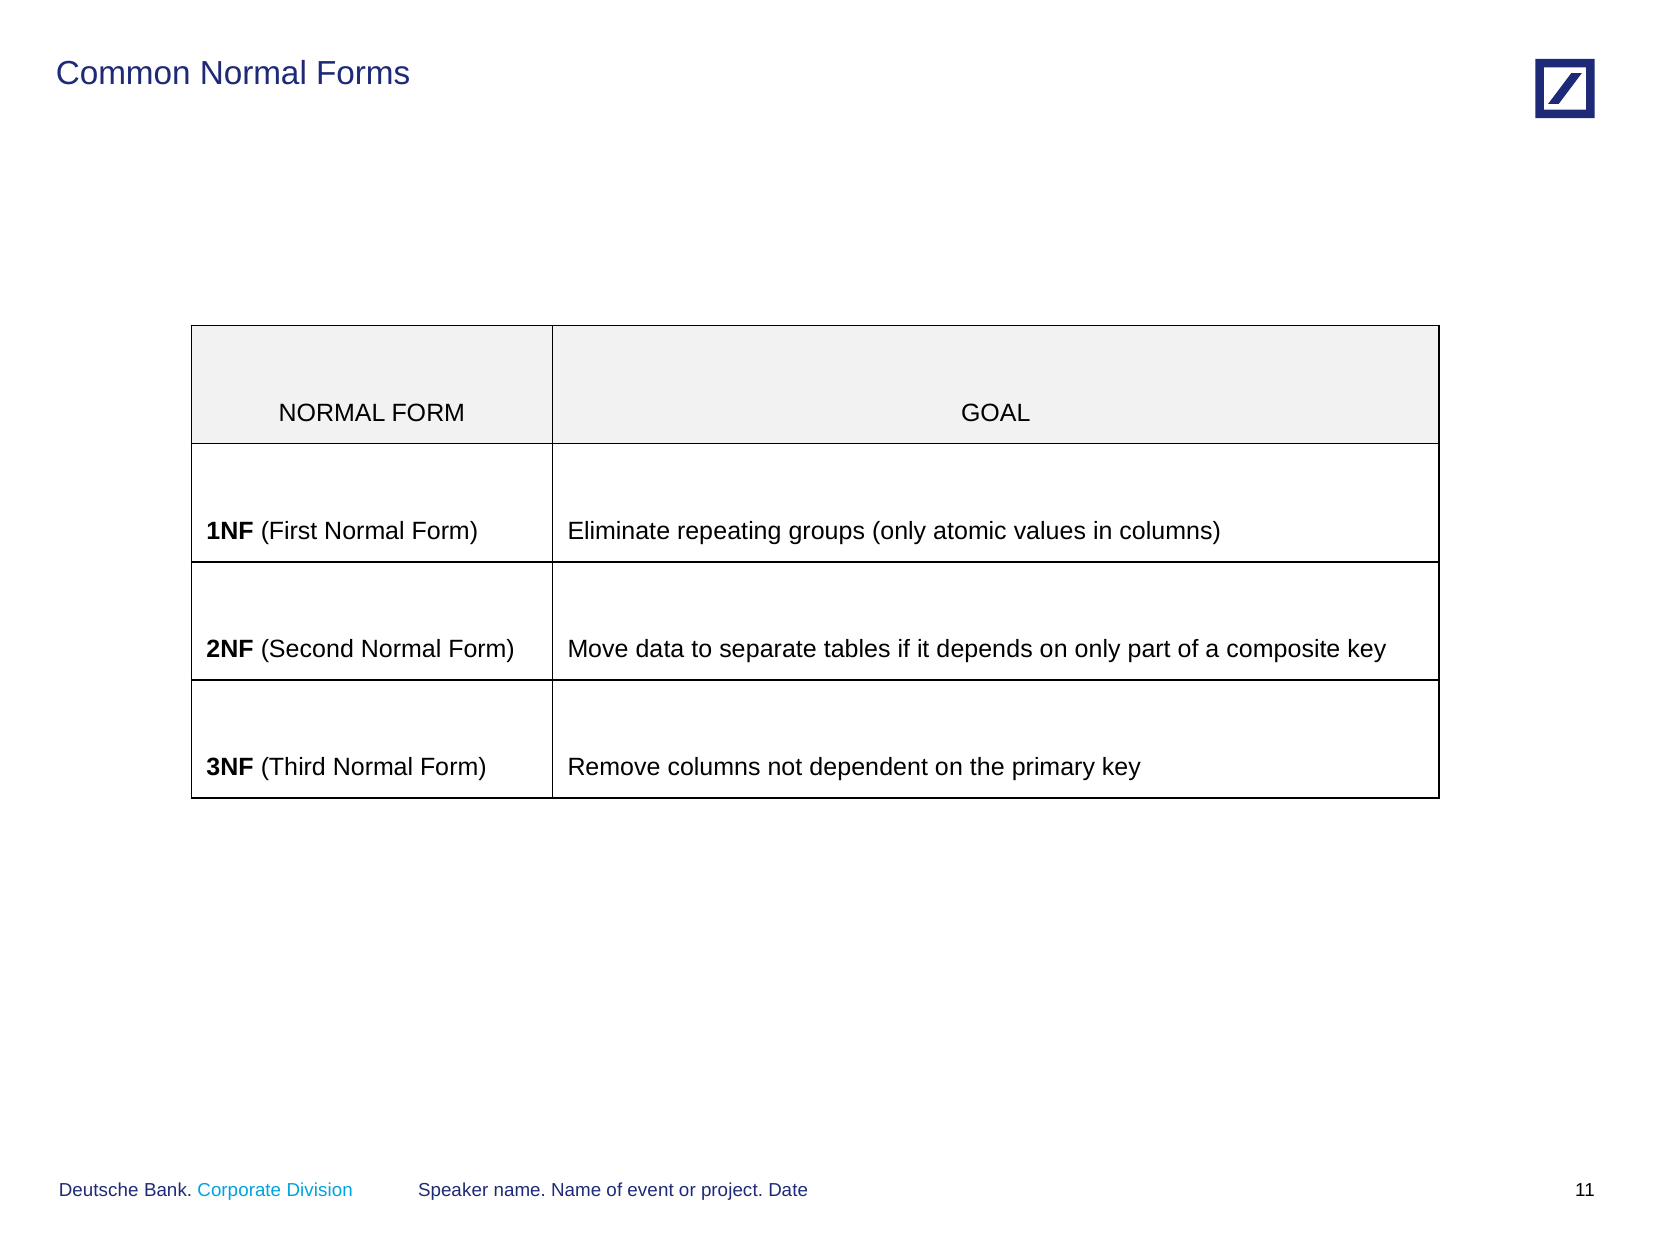

# Common Normal Forms
| NORMAL FORM | GOAL |
| --- | --- |
| 1NF (First Normal Form) | Eliminate repeating groups (only atomic values in columns) |
| 2NF (Second Normal Form) | Move data to separate tables if it depends on only part of a composite key |
| 3NF (Third Normal Form) | Remove columns not dependent on the primary key |
Speaker name. Name of event or project. Date
11